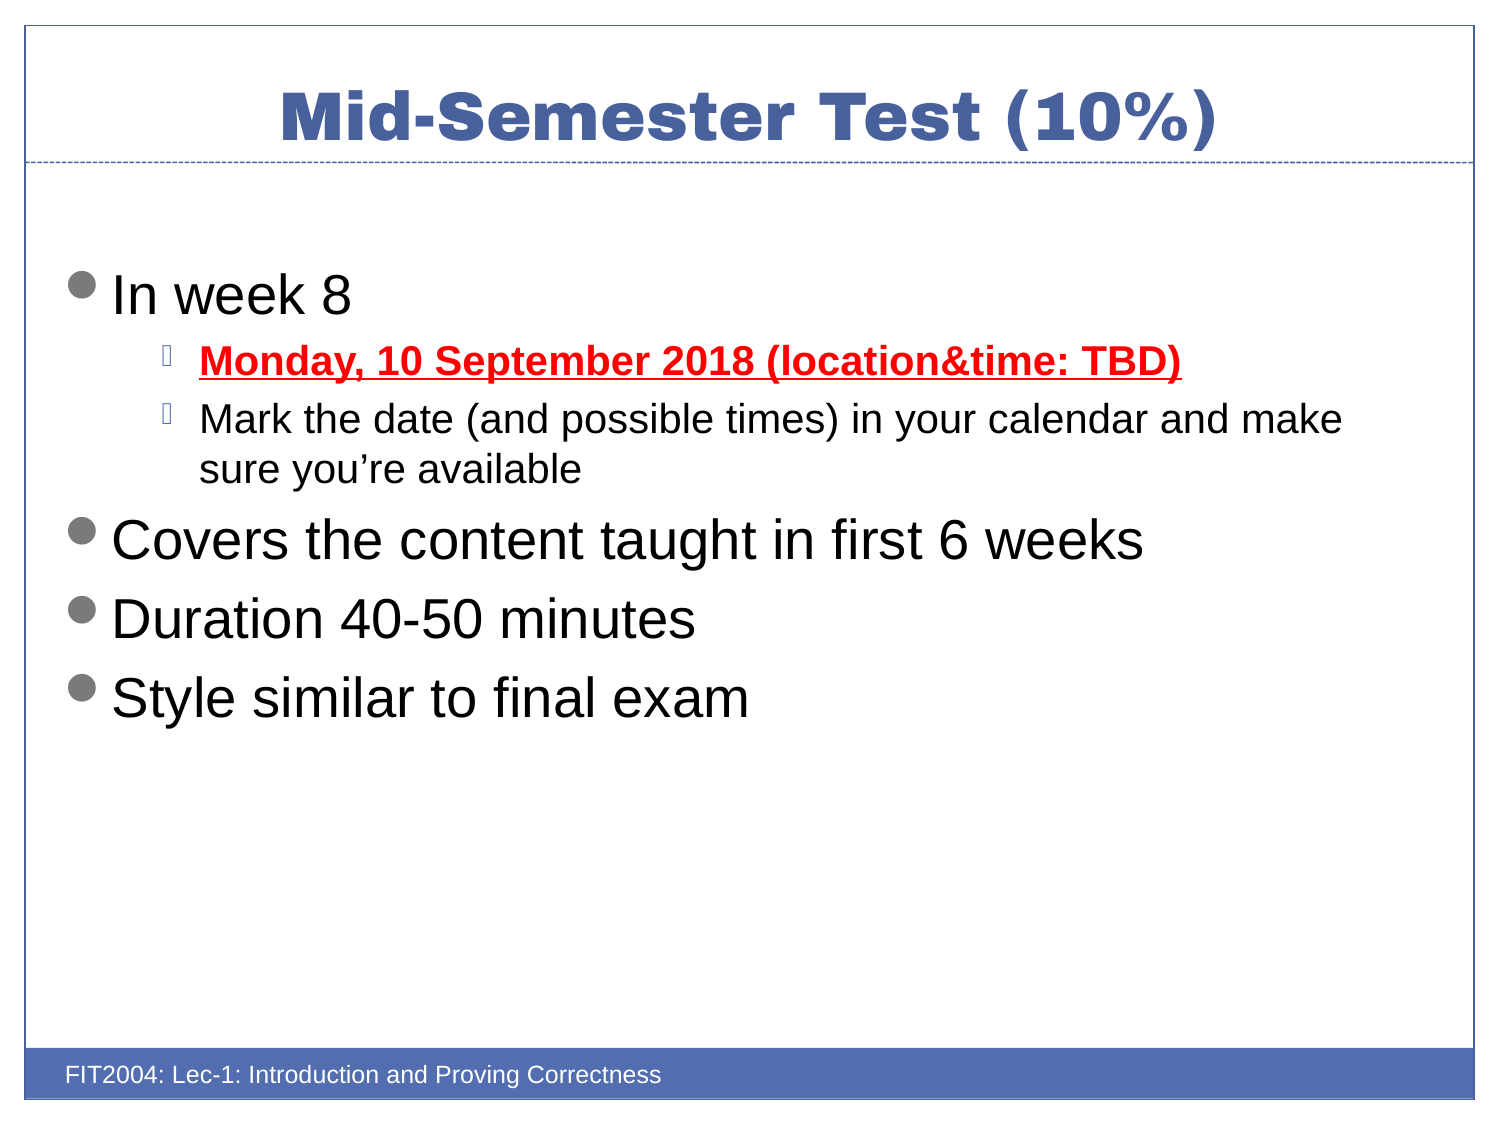

# Mid-Semester Test (10%)
In week 8
Monday, 10 September 2018 (location&time: TBD)
Mark the date (and possible times) in your calendar and make sure you’re available
Covers the content taught in first 6 weeks
Duration 40-50 minutes
Style similar to final exam

FIT2004: Lec-1: Introduction and Proving Correctness